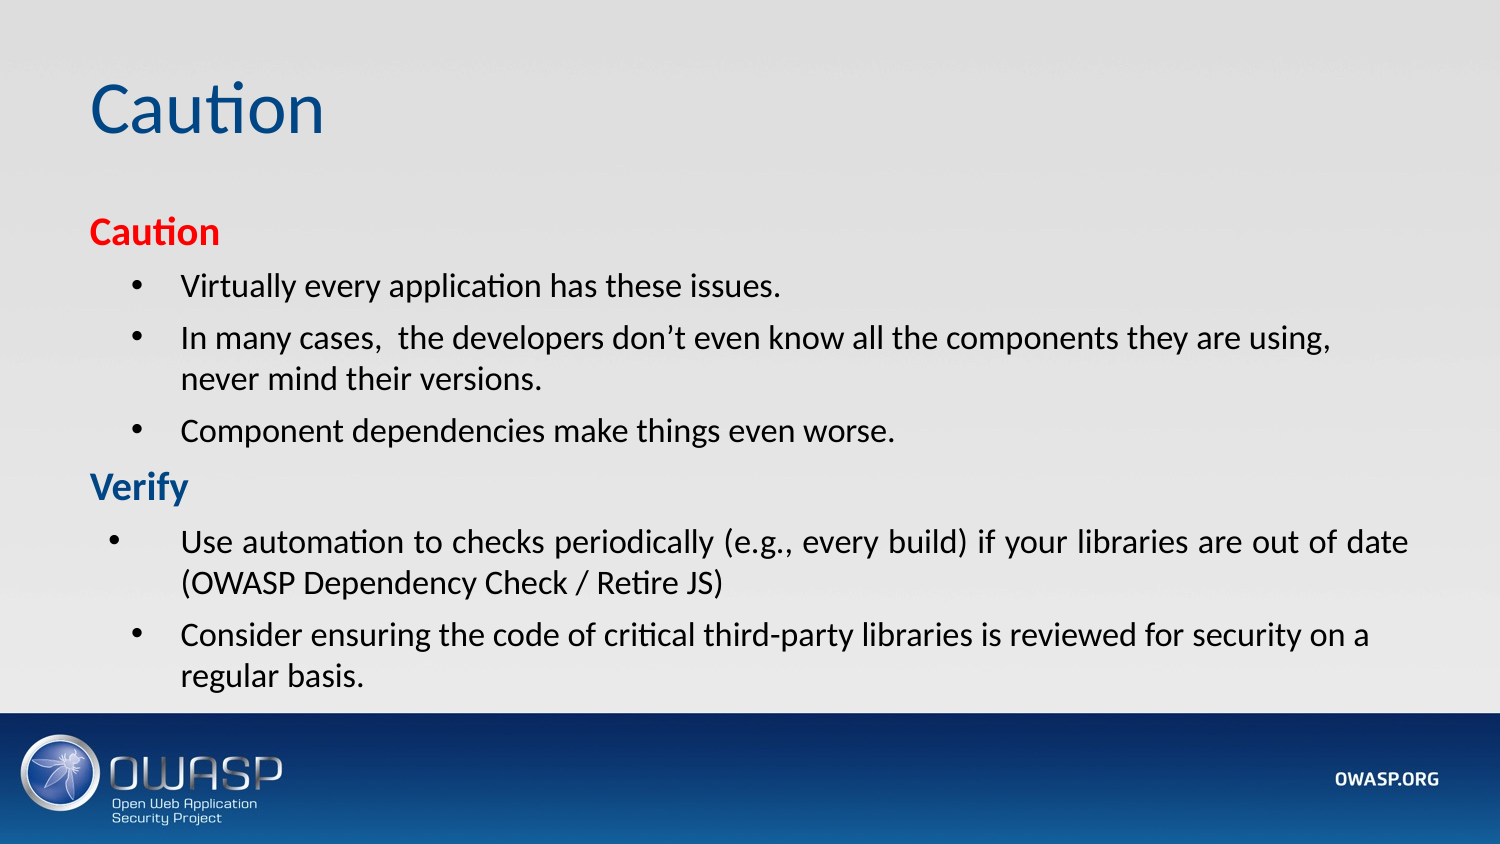

# Caution
Caution
Virtually every application has these issues.
In many cases,  the developers don’t even know all the components they are using, never mind their versions.
Component dependencies make things even worse.
Verify
Use automation to checks periodically (e.g., every build) if your libraries are out of date (OWASP Dependency Check / Retire JS)
Consider ensuring the code of critical third-party libraries is reviewed for security on a regular basis.